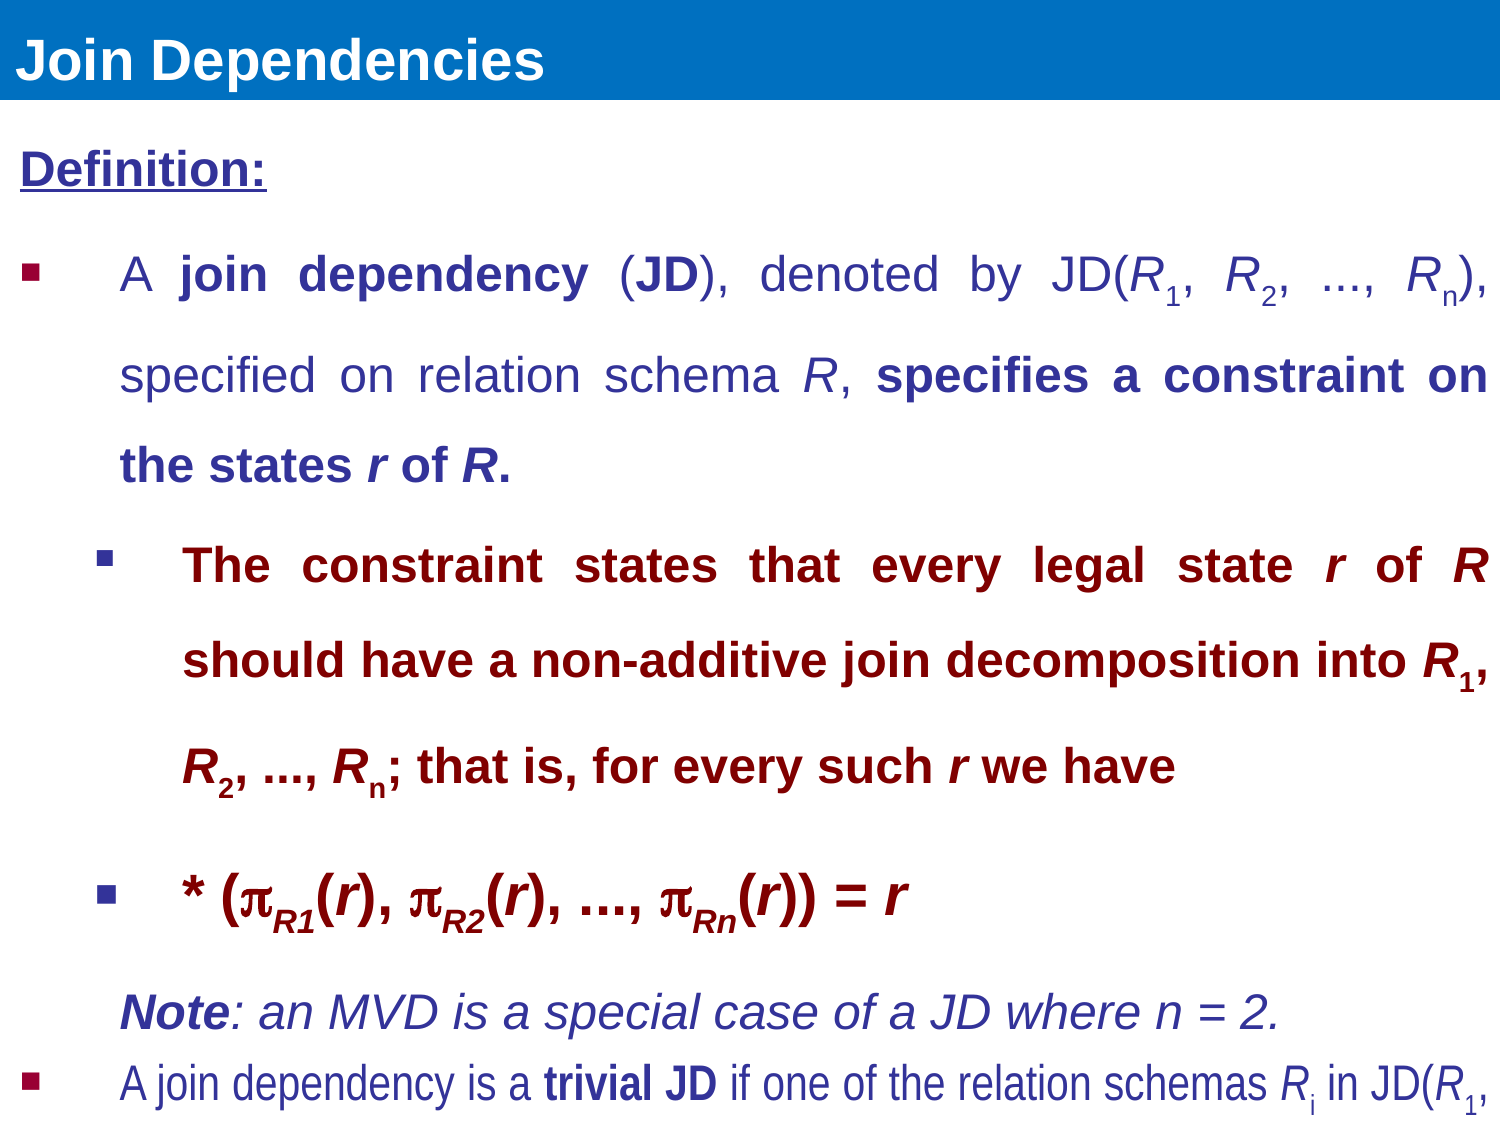

# Join Dependencies
Definition:
A join dependency (JD), denoted by JD(R1, R2, ..., Rn), specified on relation schema R, specifies a constraint on the states r of R.
The constraint states that every legal state r of R should have a non-additive join decomposition into R1, R2, ..., Rn; that is, for every such r we have
* (πR1(r), πR2(r), ..., πRn(r)) = r
	Note: an MVD is a special case of a JD where n = 2.
A join dependency is a trivial JD if one of the relation schemas Ri in JD(R1, R2, ..., Rn) is equal to R.